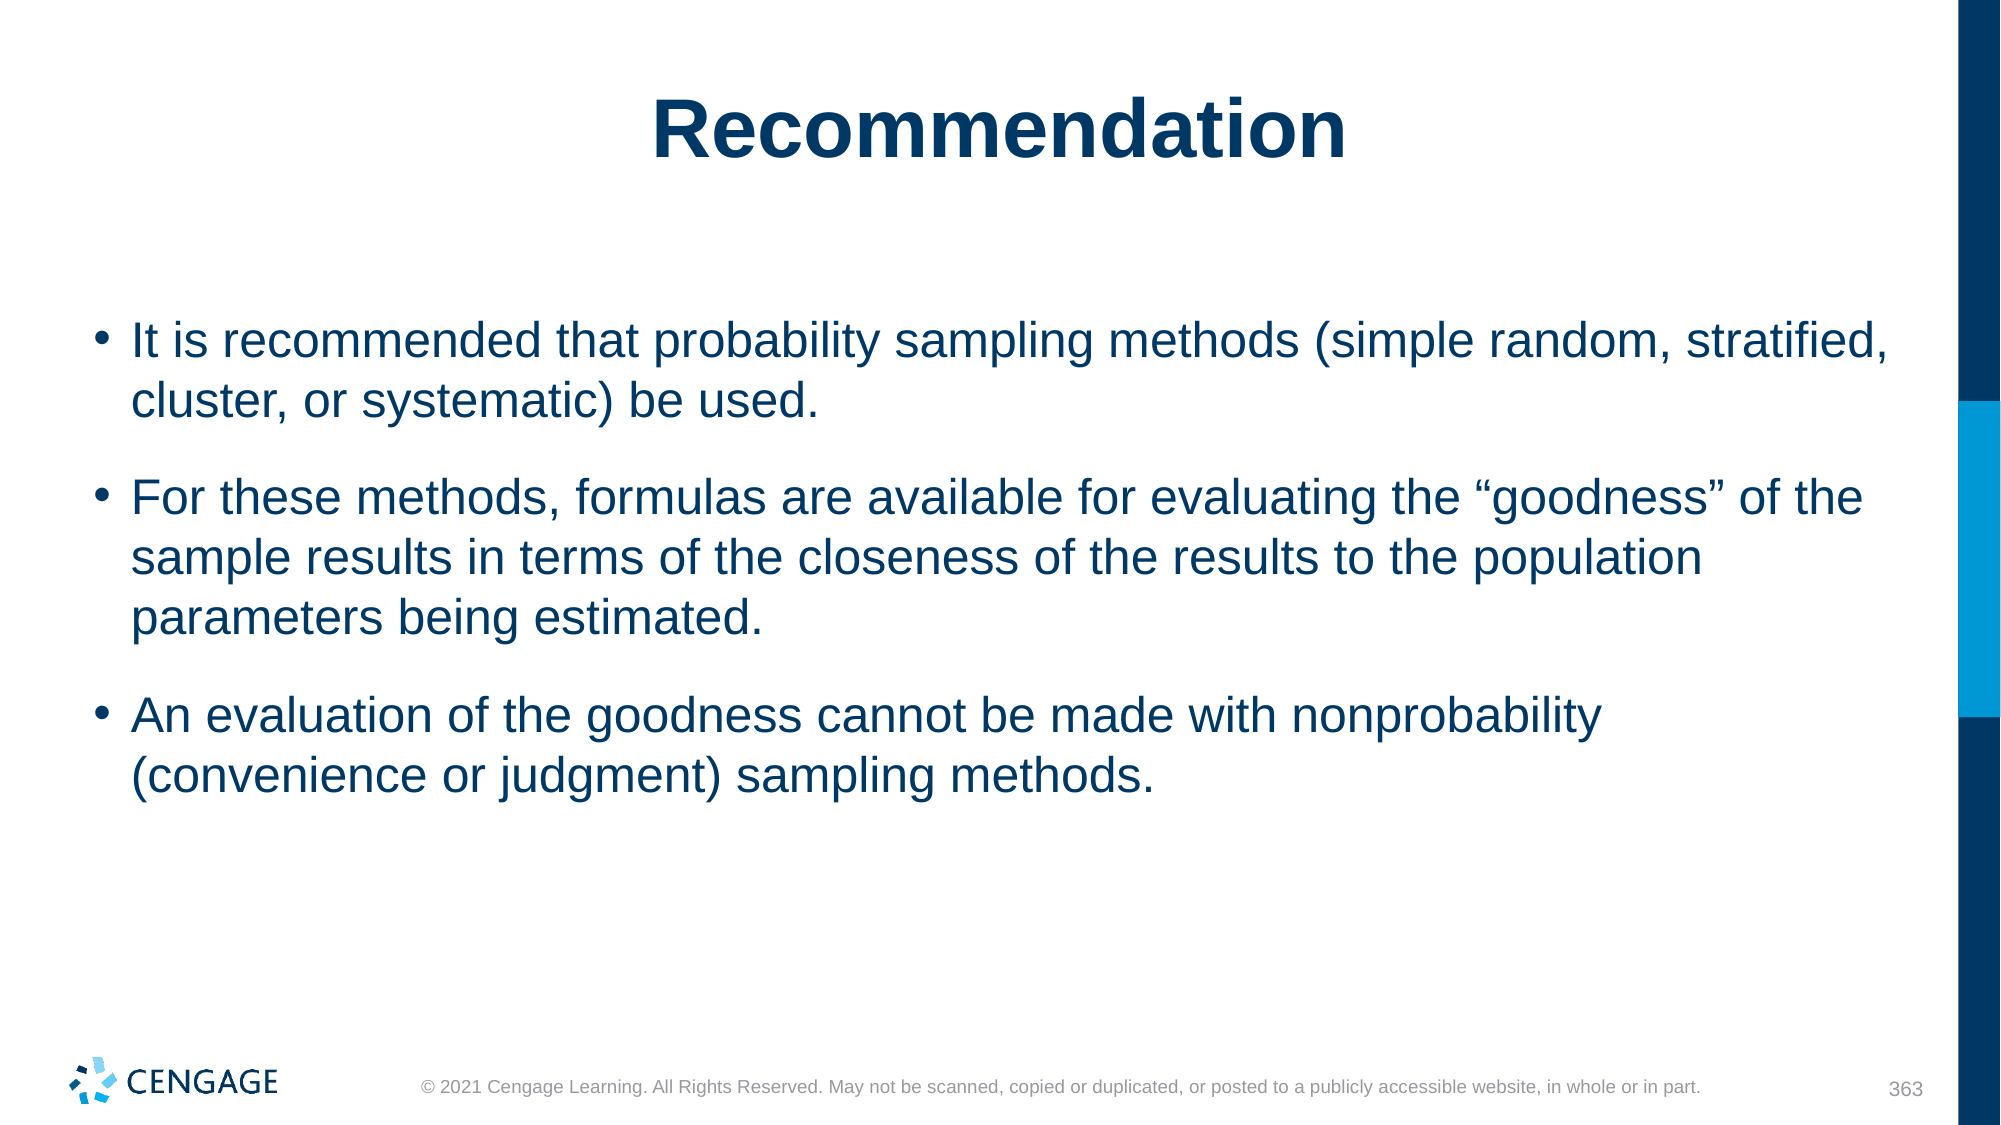

# Recommendation
It is recommended that probability sampling methods (simple random, stratified, cluster, or systematic) be used.
For these methods, formulas are available for evaluating the “goodness” of the sample results in terms of the closeness of the results to the population parameters being estimated.
An evaluation of the goodness cannot be made with nonprobability (convenience or judgment) sampling methods.